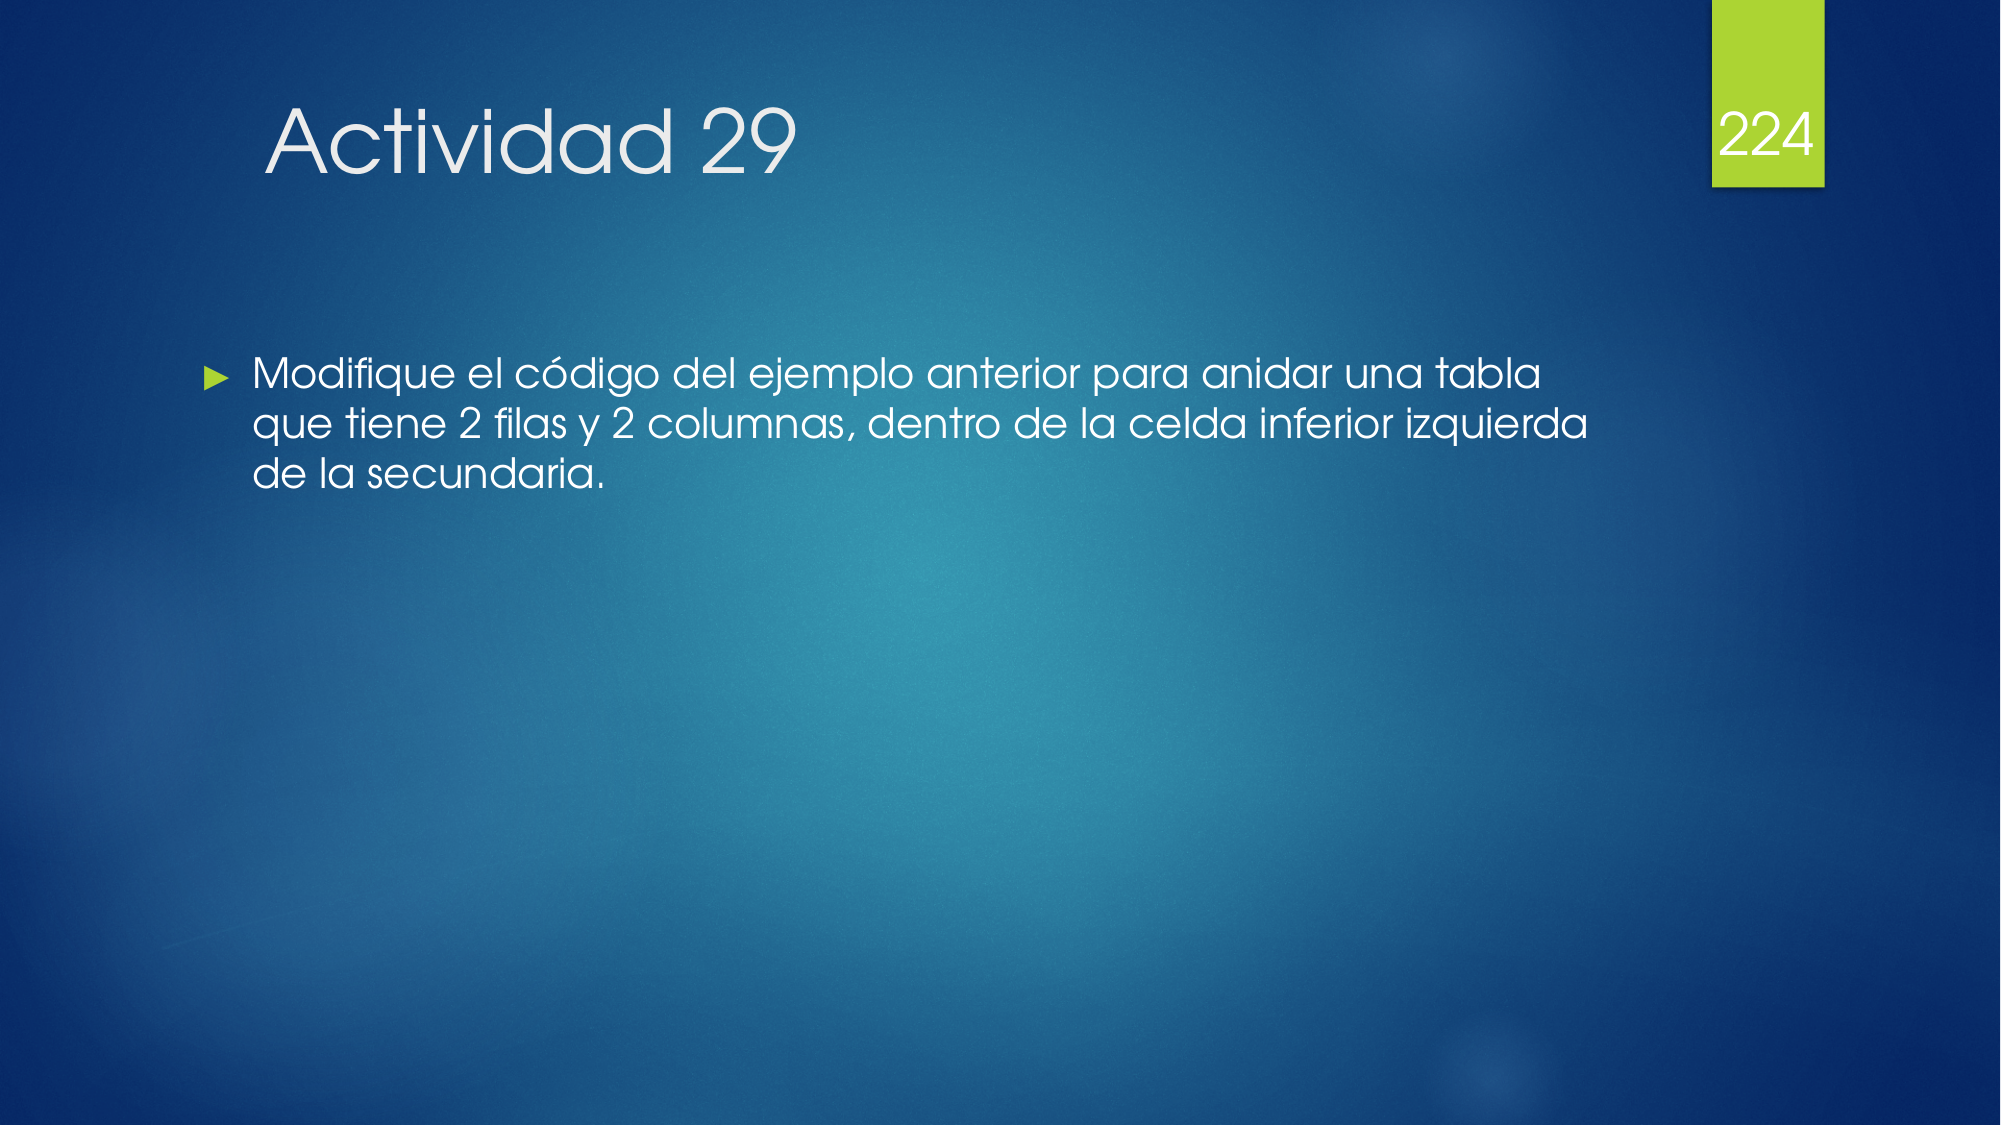

224
# Actividad 29
Modifique el código del ejemplo anterior para anidar una tabla que tiene 2 filas y 2 columnas, dentro de la celda inferior izquierda de la secundaria.